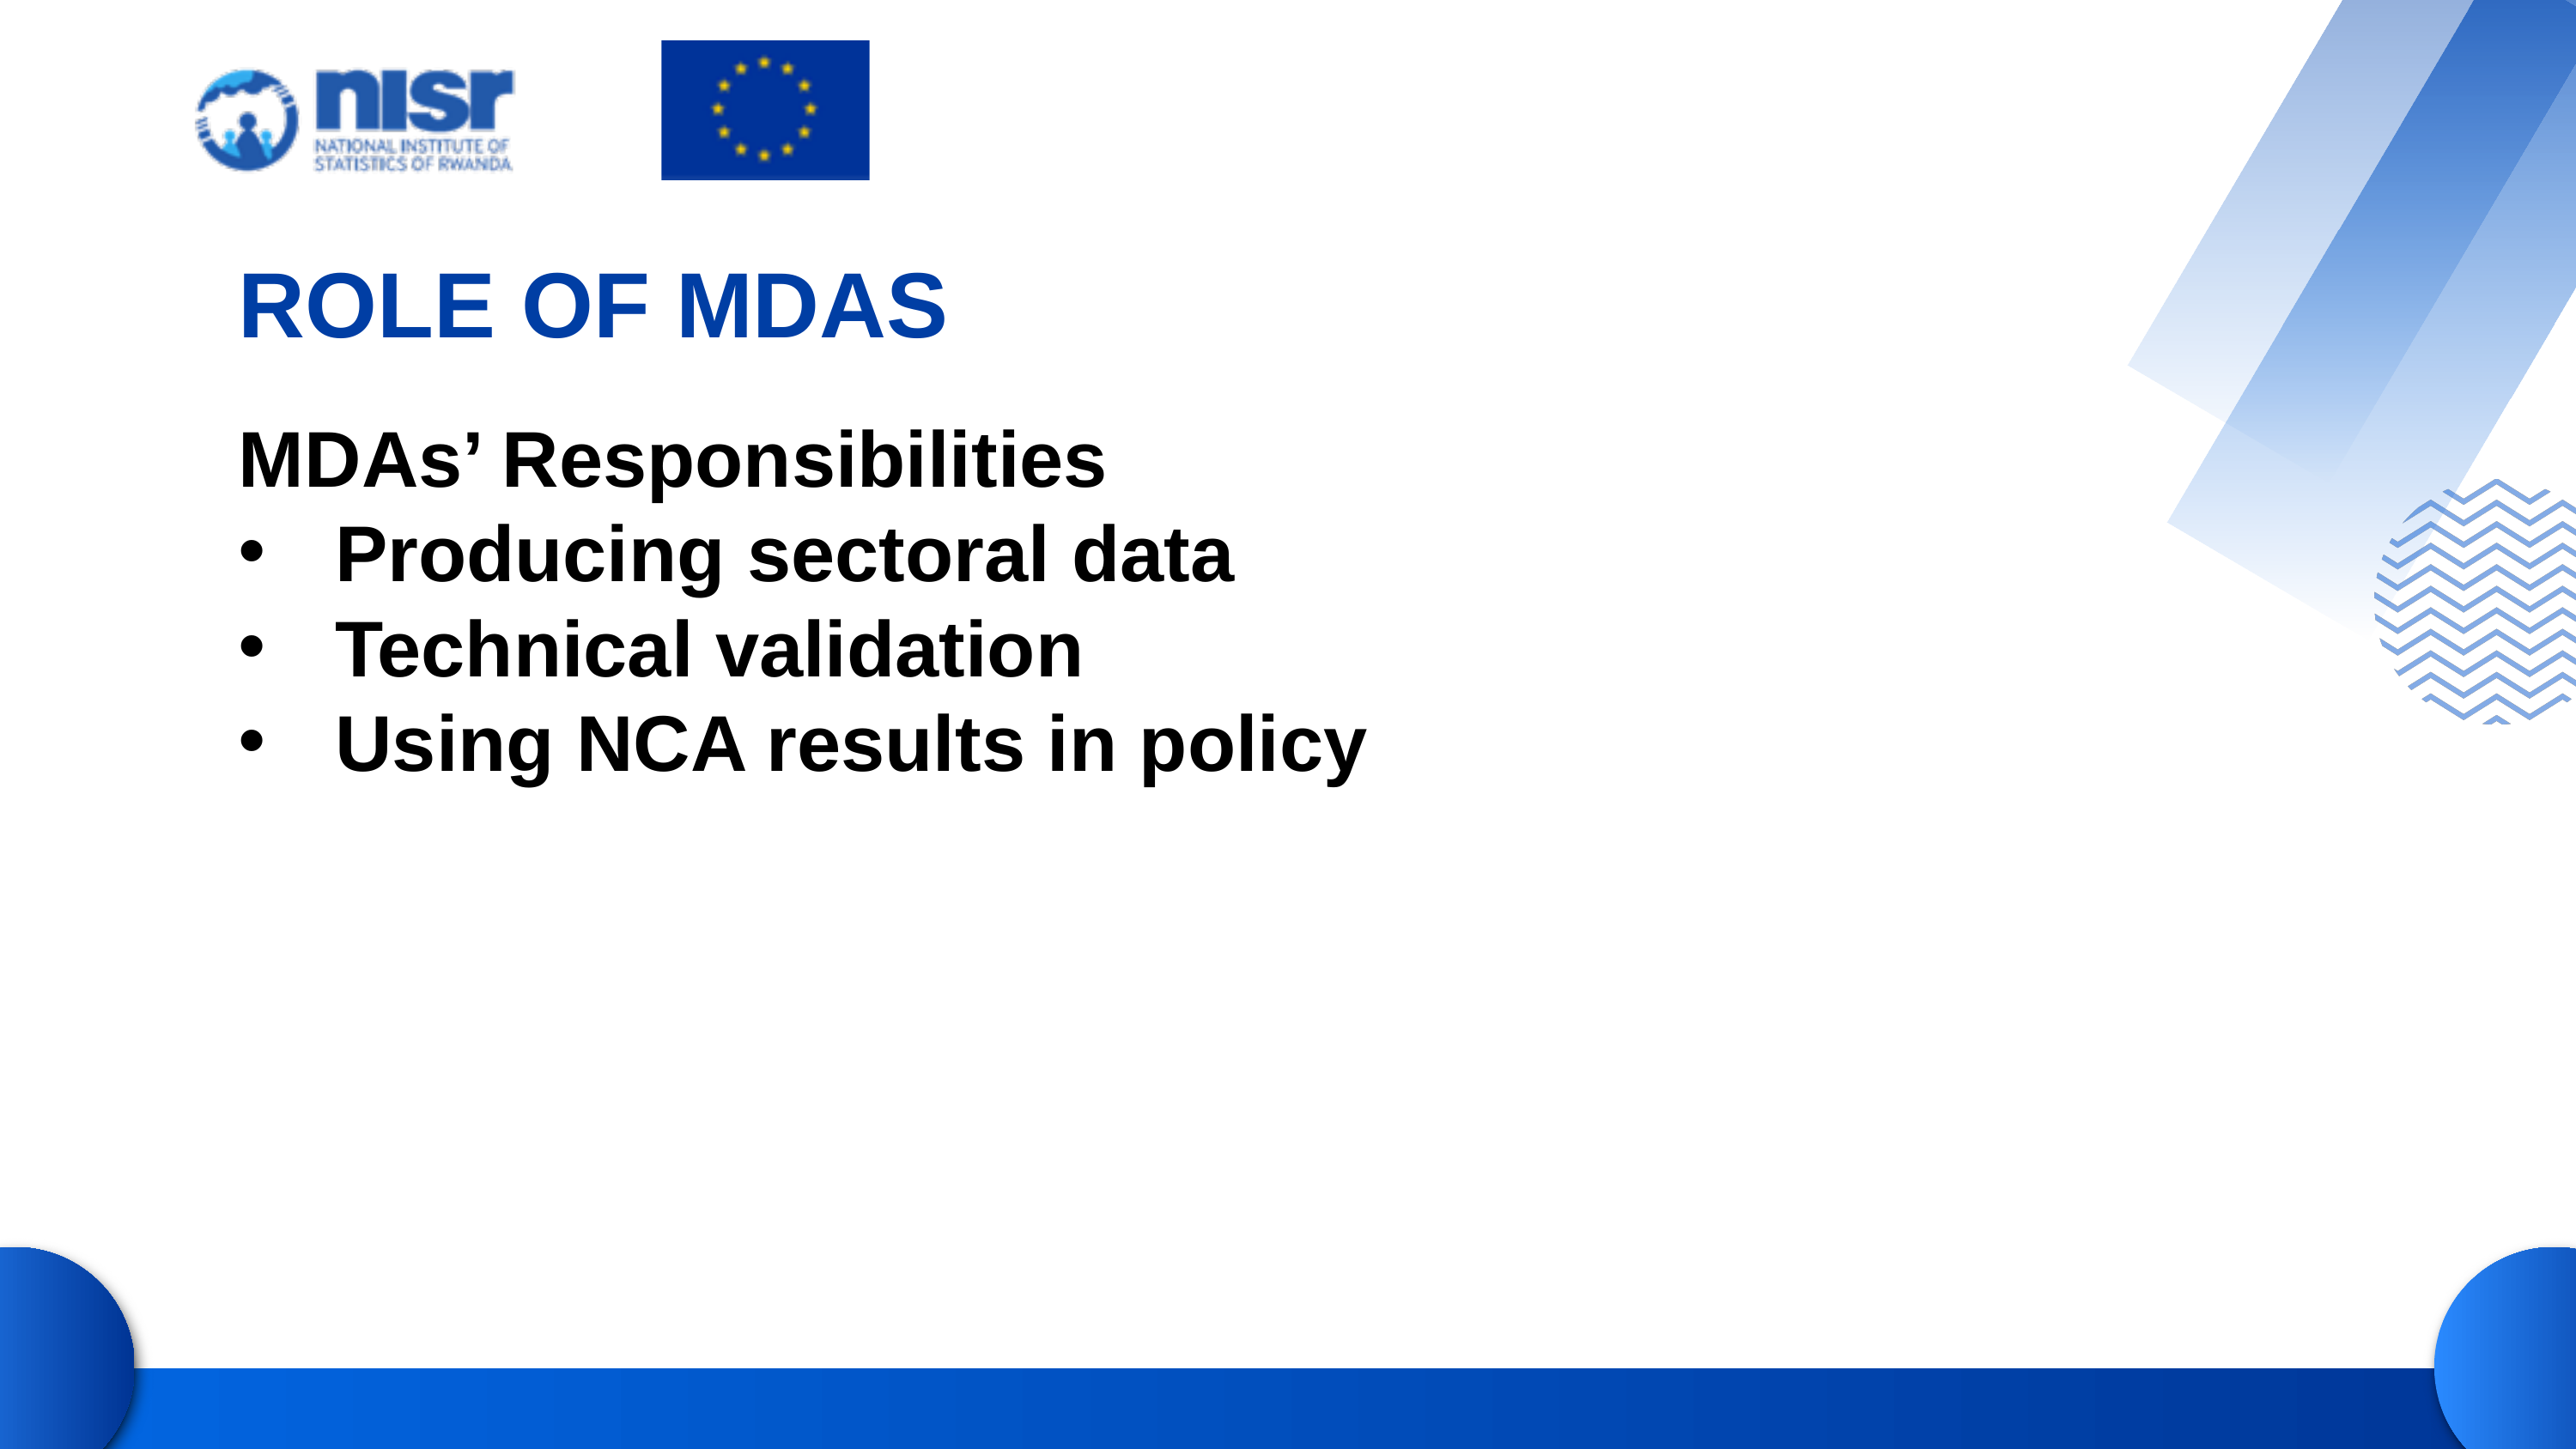

ROLE OF MDAS
MDAs’ Responsibilities
Producing sectoral data
Technical validation
Using NCA results in policy